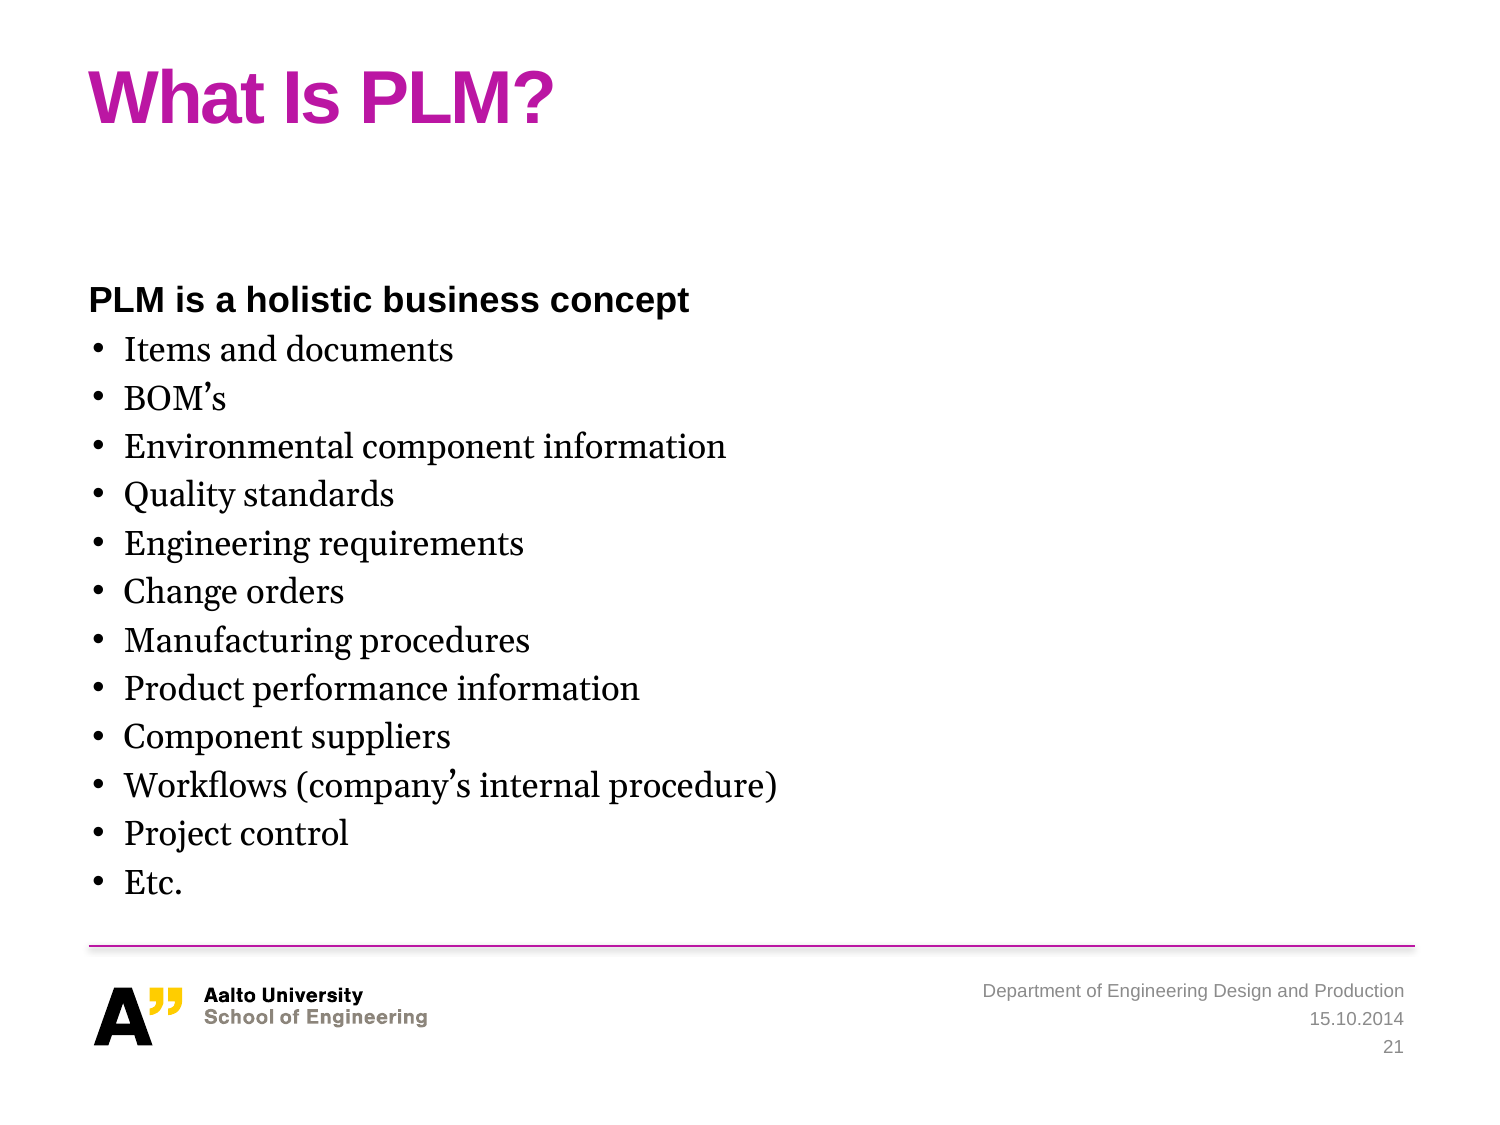

# What Is PLM?
PLM is a holistic business concept
Items and documents
BOM’s
Environmental component information
Quality standards
Engineering requirements
Change orders
Manufacturing procedures
Product performance information
Component suppliers
Workflows (company’s internal procedure)
Project control
Etc.
Department of Engineering Design and Production
15.10.2014
21